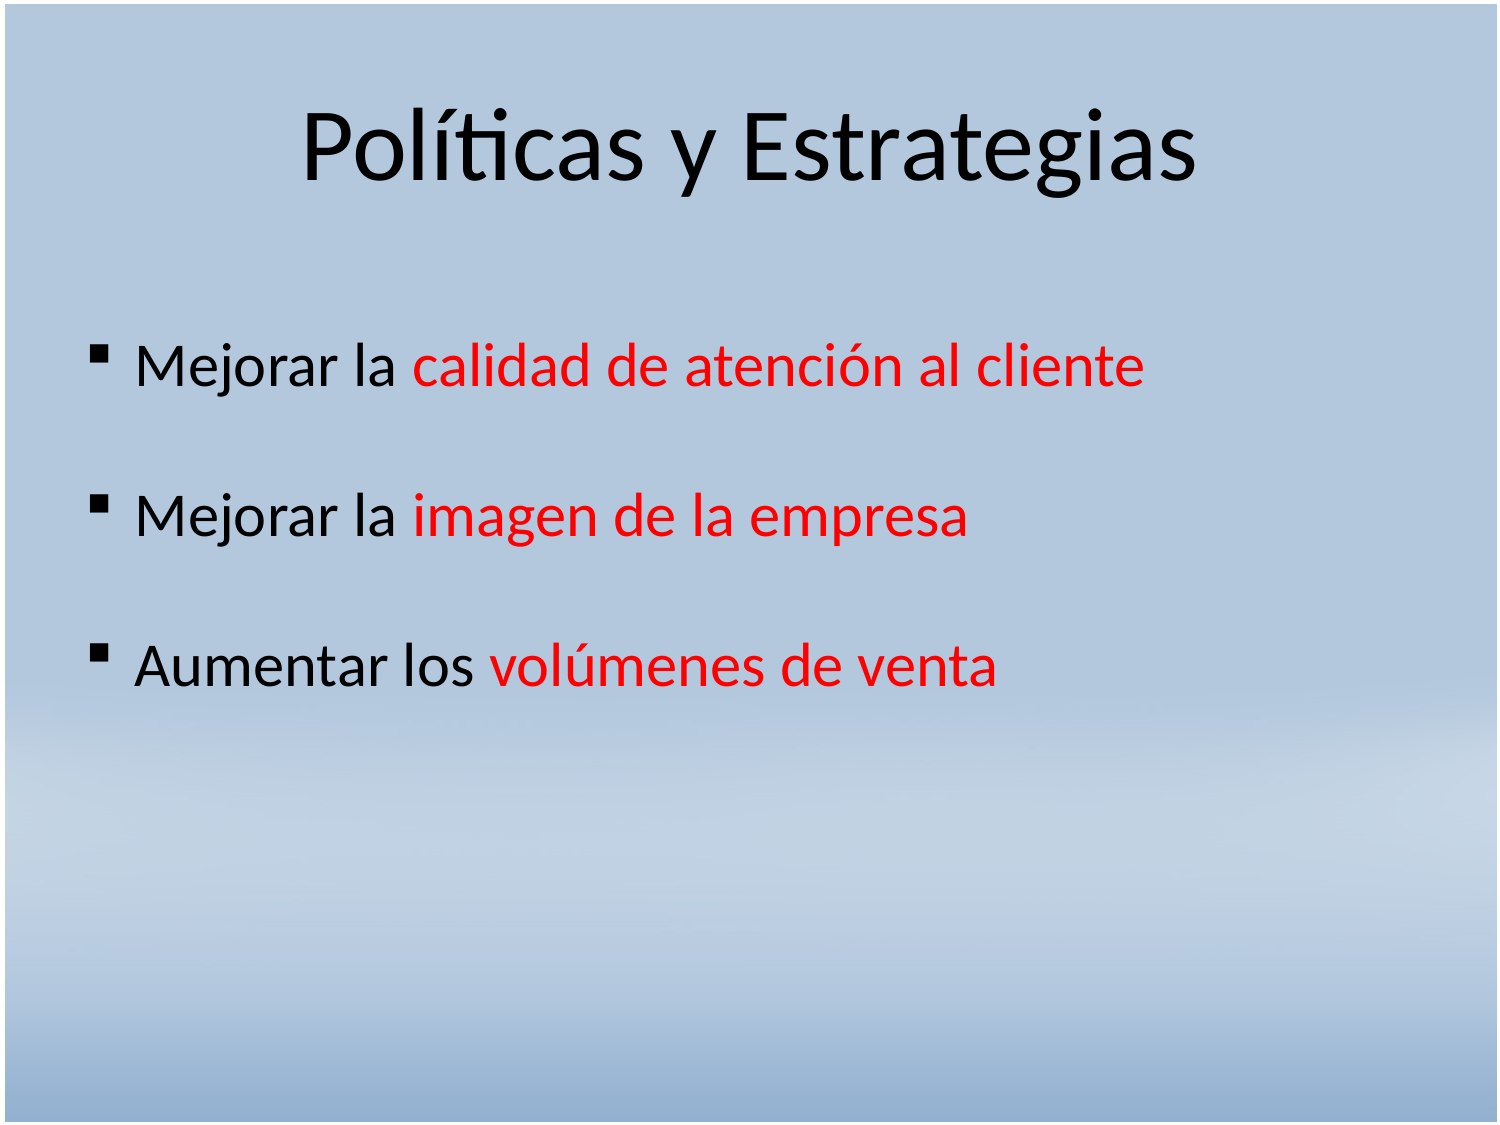

# Políticas y Estrategias
 Mejorar la calidad de atención al cliente

 Mejorar la imagen de la empresa

 Aumentar los volúmenes de venta